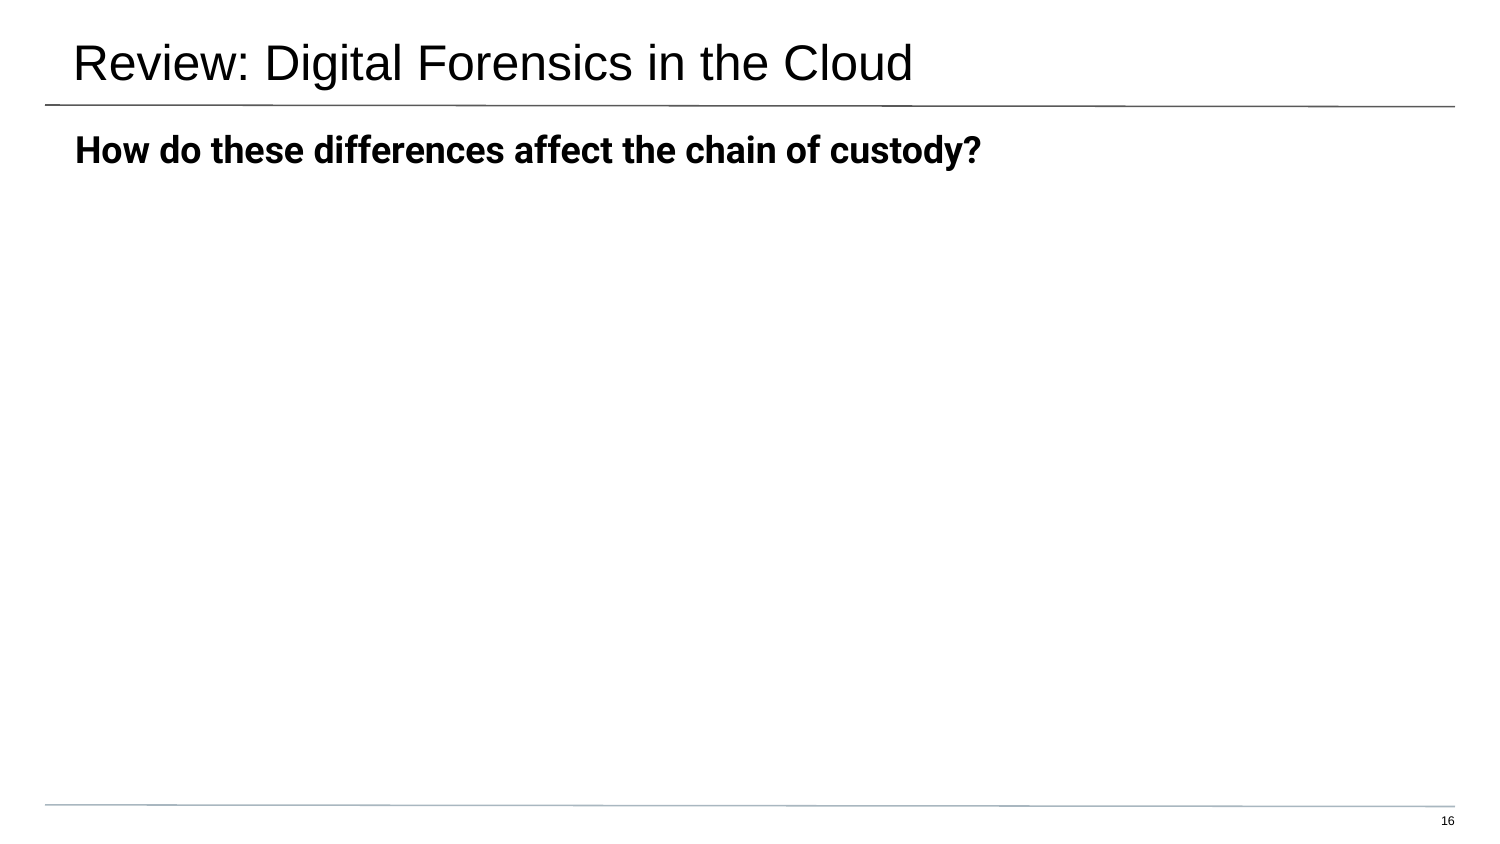

# Review: Digital Forensics in the Cloud
How do these differences affect the chain of custody?

16